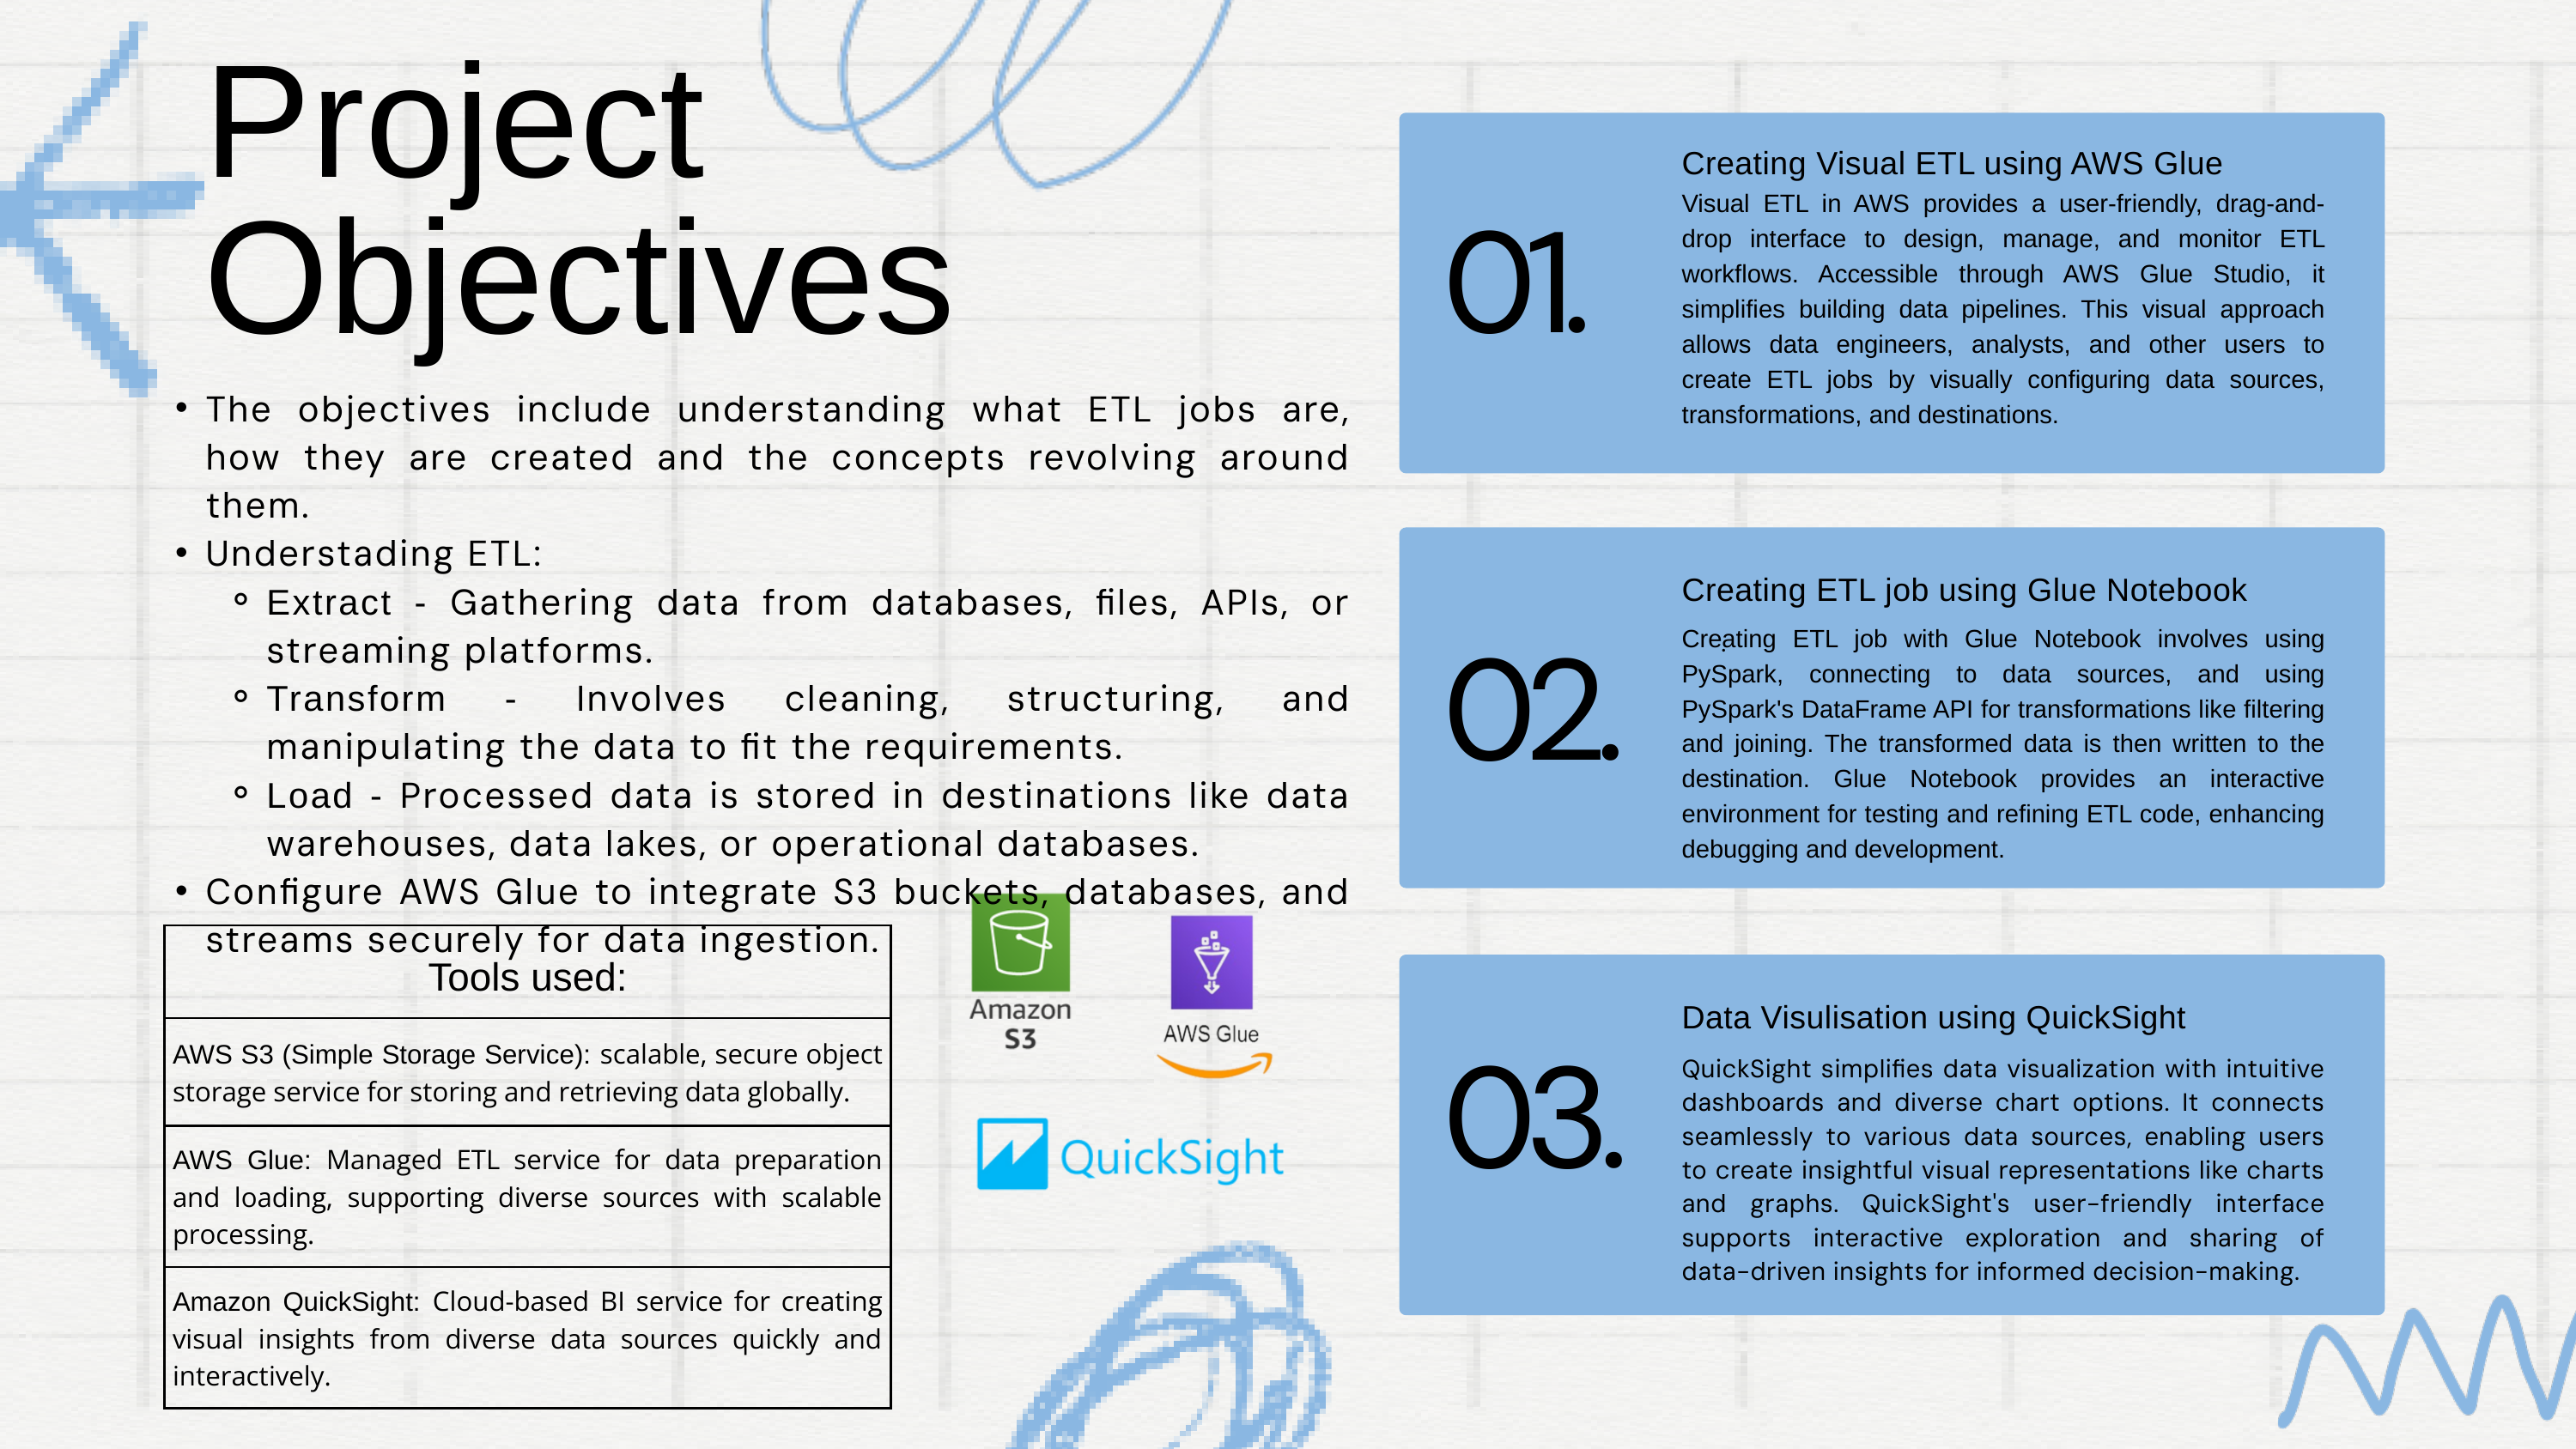

Project Objectives

Creating Visual ETL using AWS Glue

Visual ETL in AWS provides a user-friendly, drag-and-drop interface to design, manage, and monitor ETL workflows. Accessible through AWS Glue Studio, it simplifies building data pipelines. This visual approach allows data engineers, analysts, and other users to create ETL jobs by visually configuring data sources, transformations, and destinations.

01.
The objectives include understanding what ETL jobs are, how they are created and the concepts revolving around them.
Understading ETL:
Extract - Gathering data from databases, files, APIs, or streaming platforms.
Transform - Involves cleaning, structuring, and manipulating the data to fit the requirements.
Load - Processed data is stored in destinations like data warehouses, data lakes, or operational databases.
Configure AWS Glue to integrate S3 buckets, databases, and streams securely for data ingestion.

Creating ETL job using Glue Notebook

Creating ETL job with Glue Notebook involves using PySpark, connecting to data sources, and using PySpark's DataFrame API for transformations like filtering and joining. The transformed data is then written to the destination. Glue Notebook provides an interactive environment for testing and refining ETL code, enhancing debugging and development.
.
02.

| Tools used: |
| --- |
| AWS S3 (Simple Storage Service): scalable, secure object storage service for storing and retrieving data globally. |
| AWS Glue: Managed ETL service for data preparation and loading, supporting diverse sources with scalable processing. |
| Amazon QuickSight: Cloud-based BI service for creating visual insights from diverse data sources quickly and interactively. |

Data Visulisation using QuickSight
QuickSight simplifies data visualization with intuitive dashboards and diverse chart options. It connects seamlessly to various data sources, enabling users to create insightful visual representations like charts and graphs. QuickSight's user-friendly interface supports interactive exploration and sharing of data-driven insights for informed decision-making.
03.